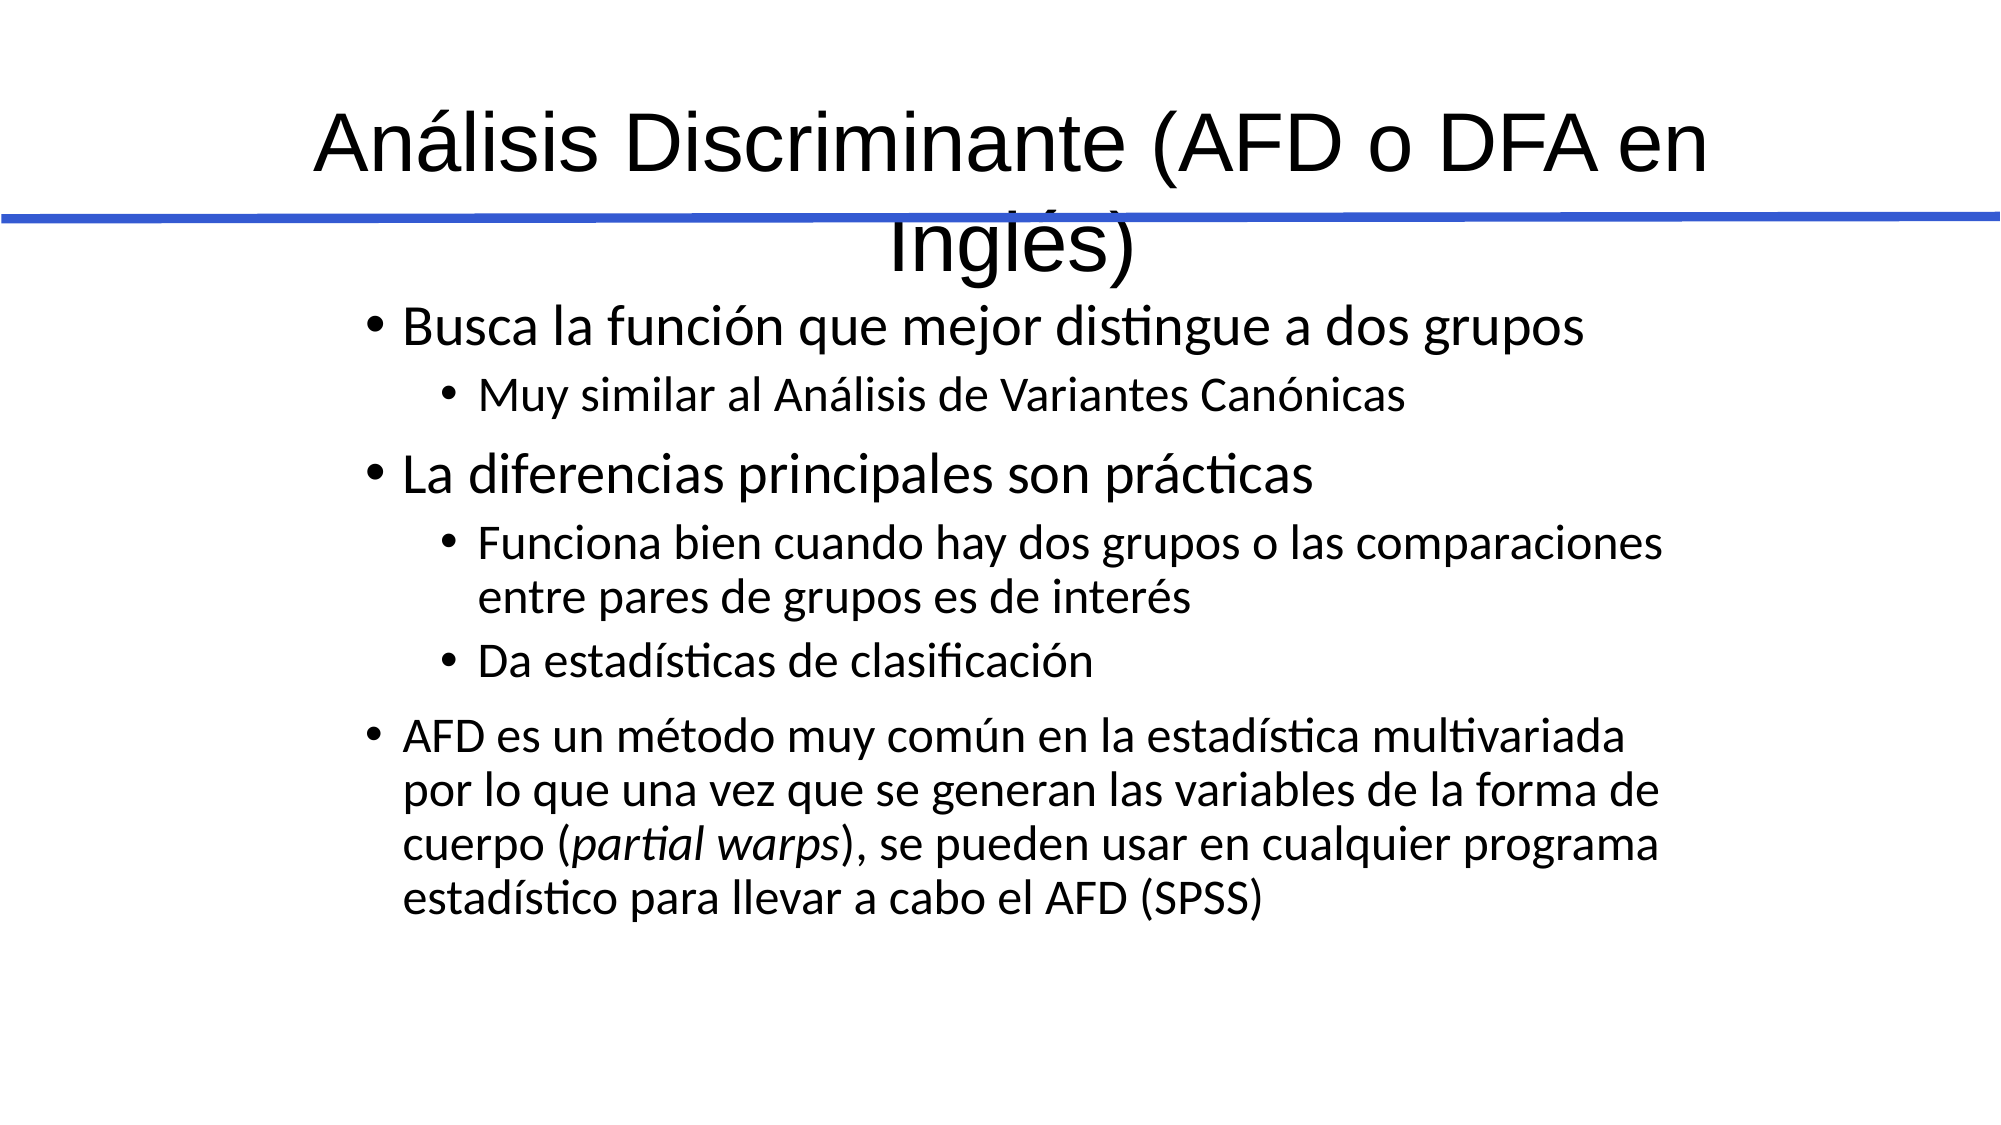

Análisis Discriminante (AFD o DFA en Inglés)
Busca la función que mejor distingue a dos grupos
Muy similar al Análisis de Variantes Canónicas
La diferencias principales son prácticas
Funciona bien cuando hay dos grupos o las comparaciones entre pares de grupos es de interés
Da estadísticas de clasificación
AFD es un método muy común en la estadística multivariada por lo que una vez que se generan las variables de la forma de cuerpo (partial warps), se pueden usar en cualquier programa estadístico para llevar a cabo el AFD (SPSS)